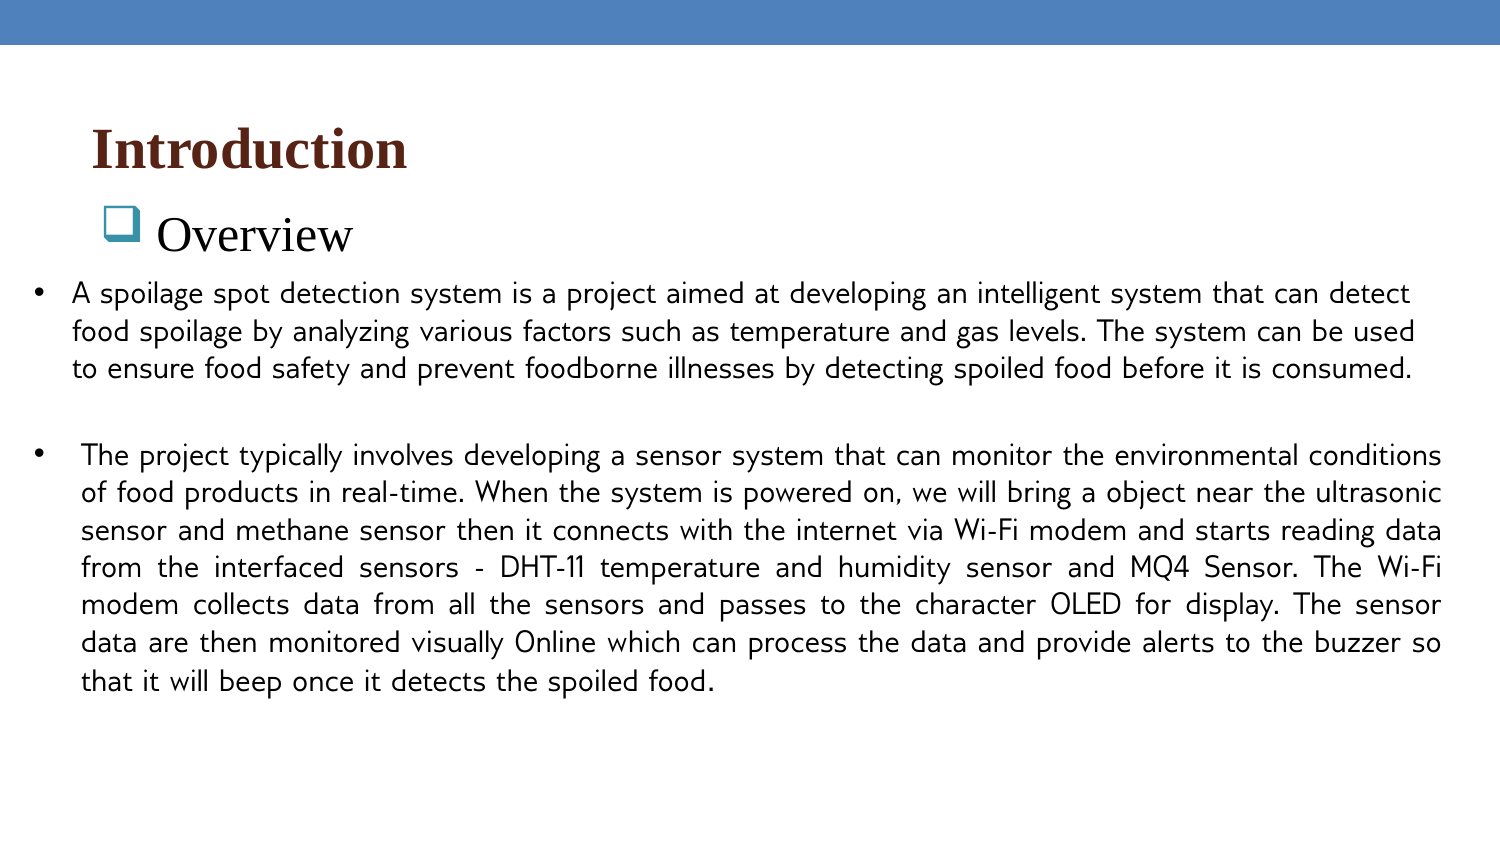

Introduction
Overview
A spoilage spot detection system is a project aimed at developing an intelligent system that can detect food spoilage by analyzing various factors such as temperature and gas levels. The system can be used to ensure food safety and prevent foodborne illnesses by detecting spoiled food before it is consumed.

The project typically involves developing a sensor system that can monitor the environmental conditions of food products in real-time. When the system is powered on, we will bring a object near the ultrasonic sensor and methane sensor then it connects with the internet via Wi-Fi modem and starts reading data from the interfaced sensors - DHT-11 temperature and humidity sensor and MQ4 Sensor. The Wi-Fi modem collects data from all the sensors and passes to the character OLED for display. The sensor data are then monitored visually Online which can process the data and provide alerts to the buzzer so that it will beep once it detects the spoiled food.